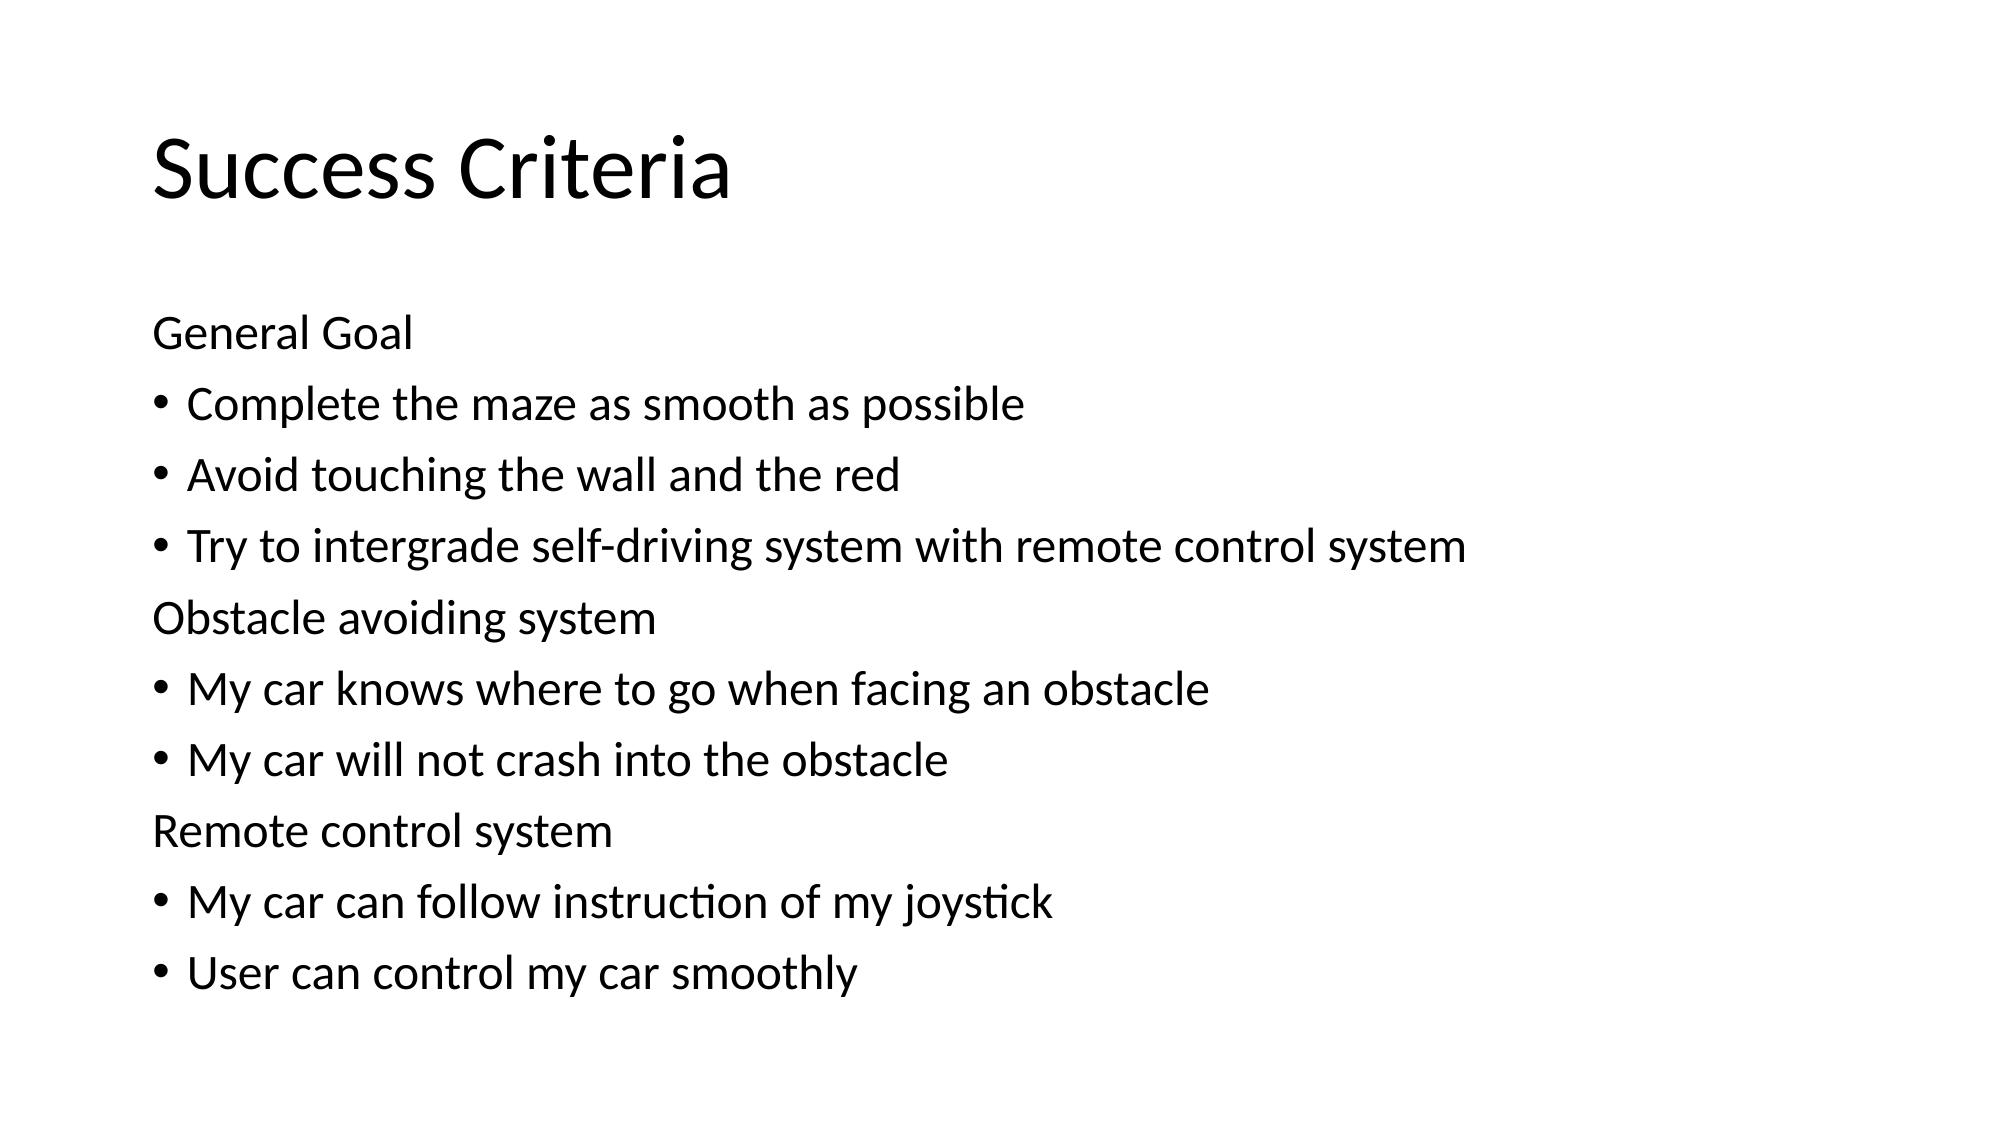

# Success Criteria
General Goal
Complete the maze as smooth as possible
Avoid touching the wall and the red
Try to intergrade self-driving system with remote control system
Obstacle avoiding system
My car knows where to go when facing an obstacle
My car will not crash into the obstacle
Remote control system
My car can follow instruction of my joystick
User can control my car smoothly